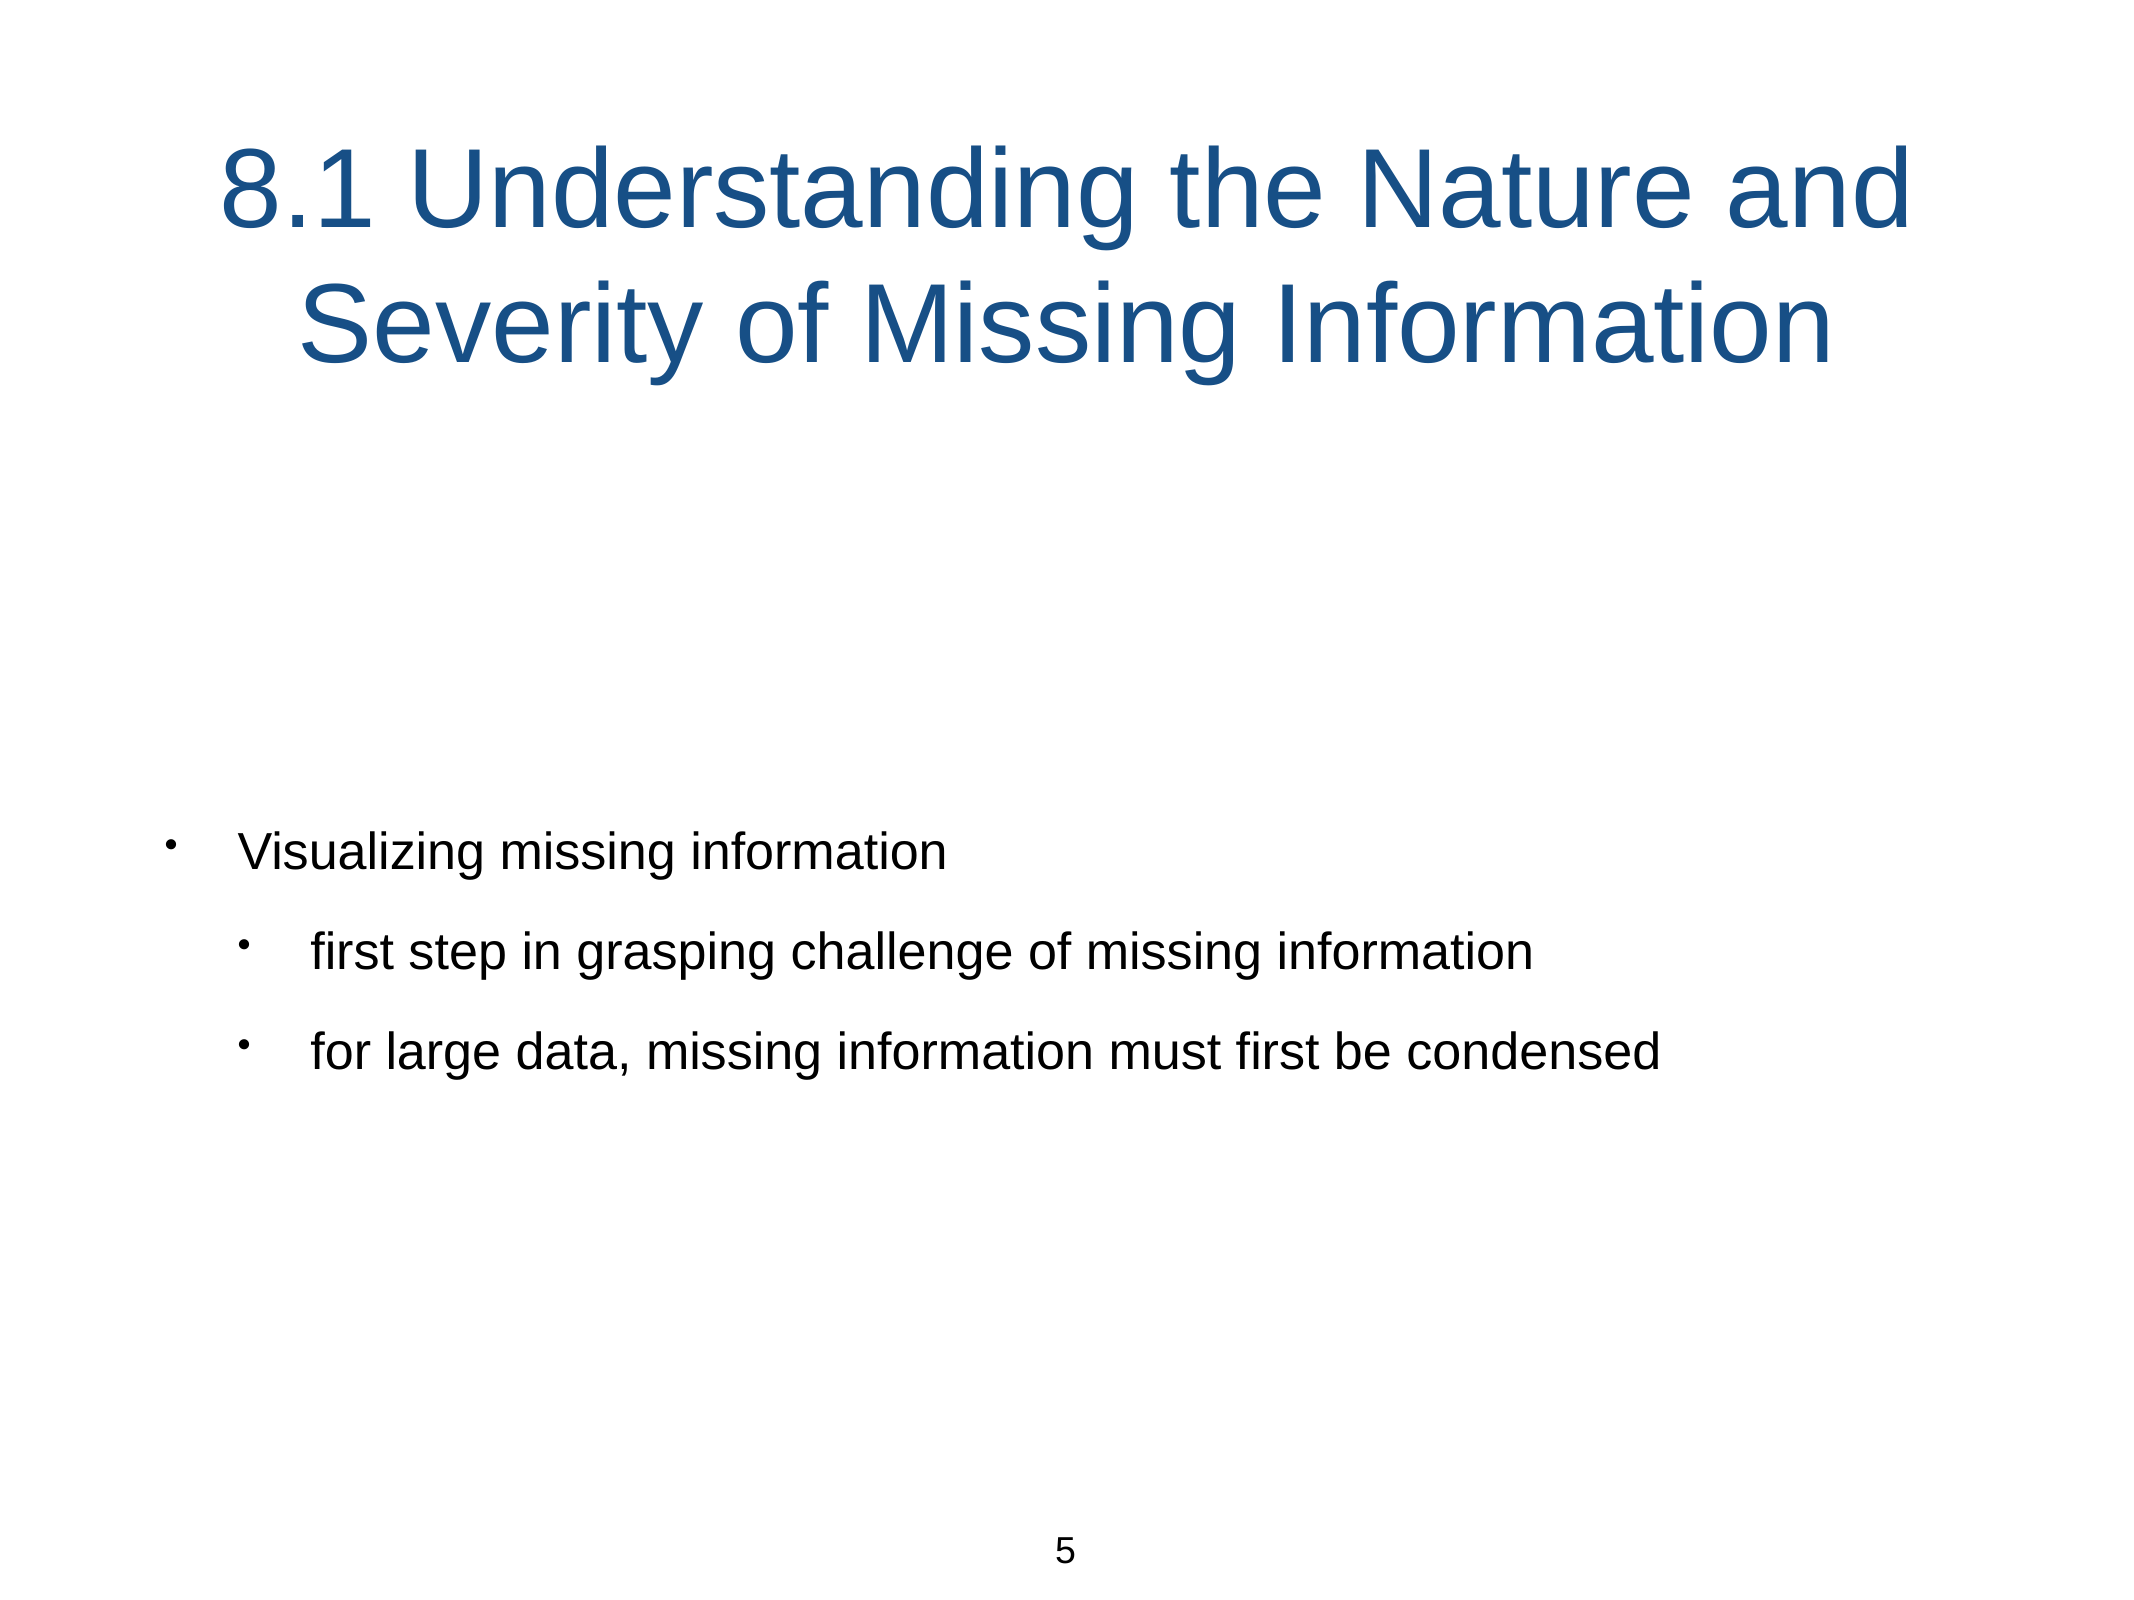

# 8.1 Understanding the Nature and Severity of Missing Information
Visualizing missing information
first step in grasping challenge of missing information
for large data, missing information must first be condensed
5